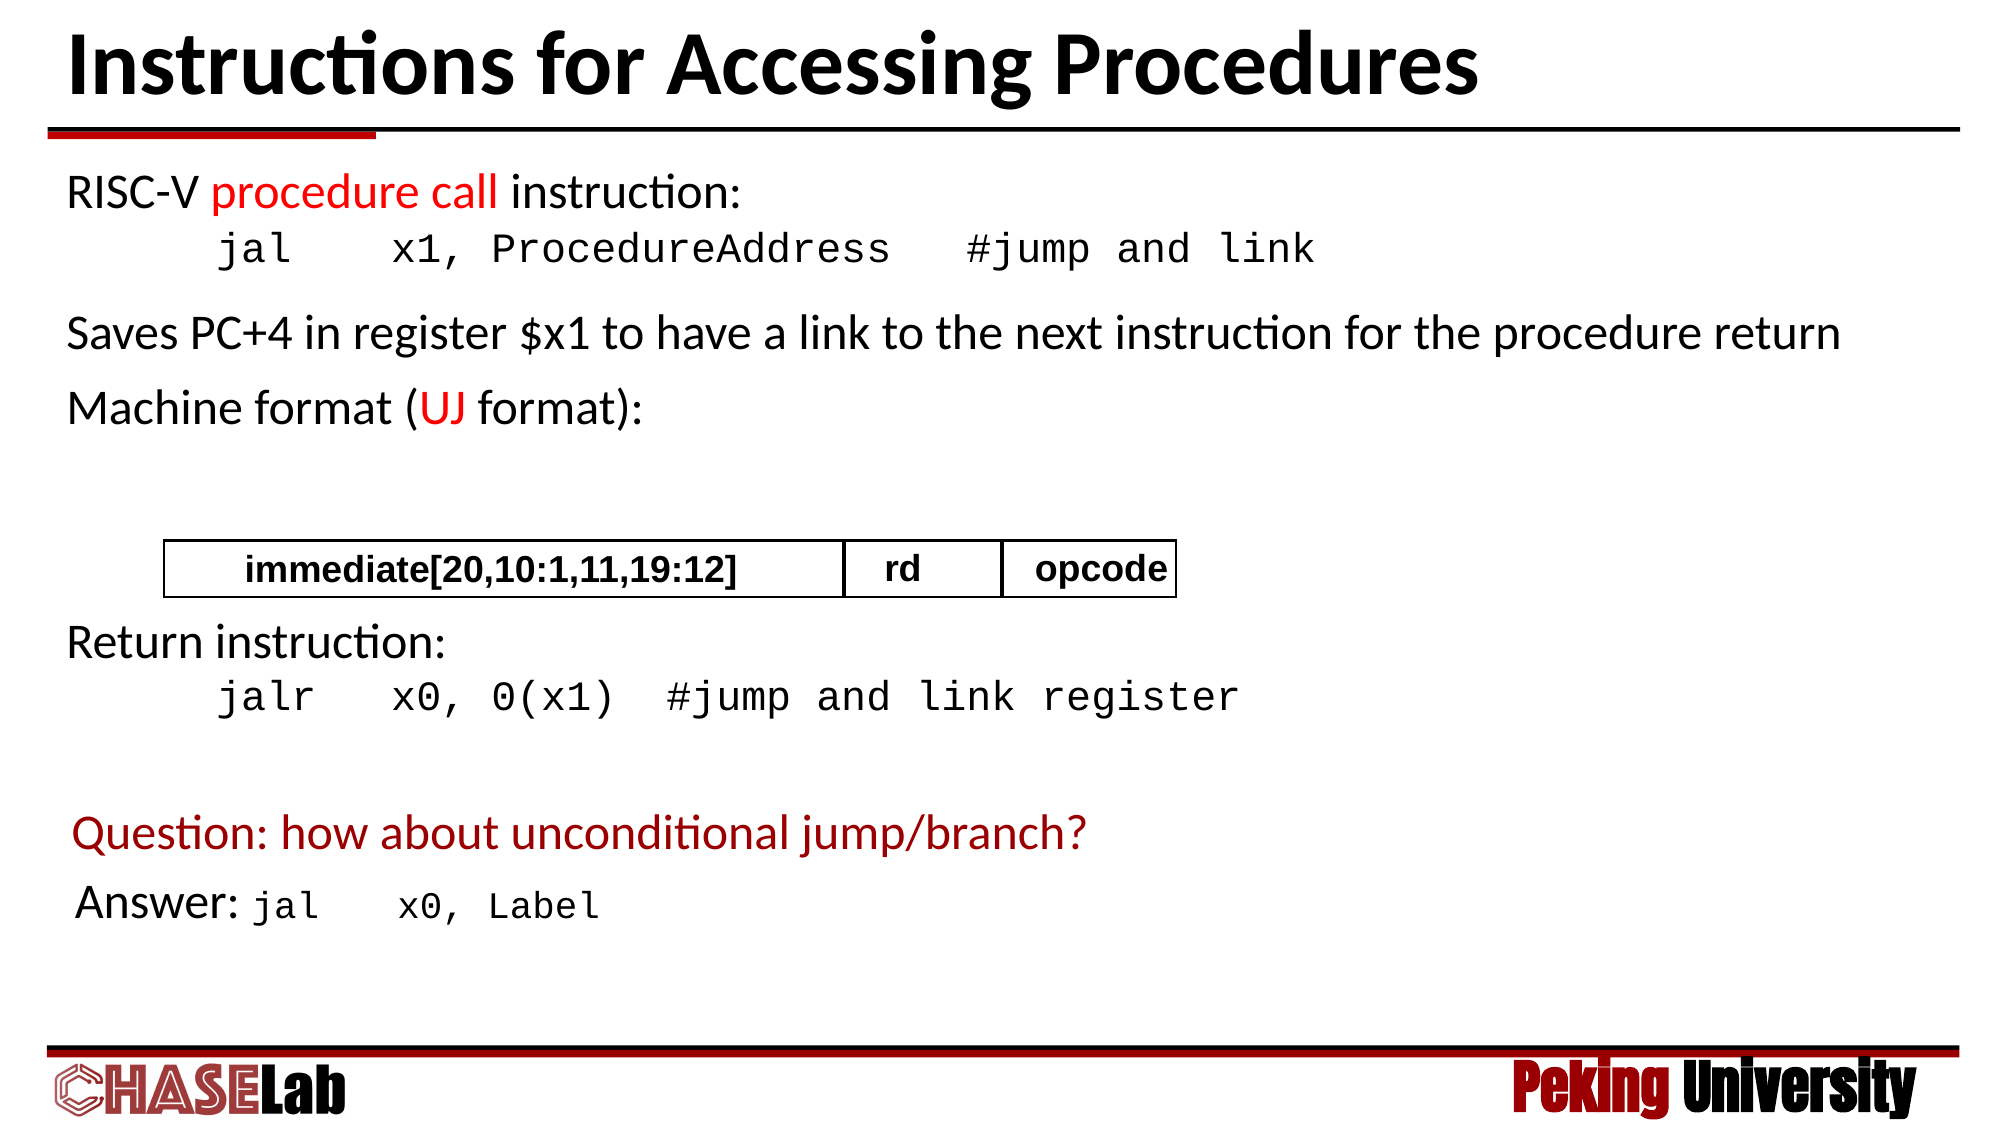

# Instructions for Accessing Procedures
RISC-V procedure call instruction:
	jal	 x1, ProcedureAddress	#jump and link
Saves PC+4 in register $x1 to have a link to the next instruction for the procedure return
Machine format (UJ format):

Return instruction:
	jalr	 x0, 0(x1)	#jump and link register

rd
opcode
immediate[20,10:1,11,19:12]
Question: how about unconditional jump/branch?
Answer: jal	 x0, Label